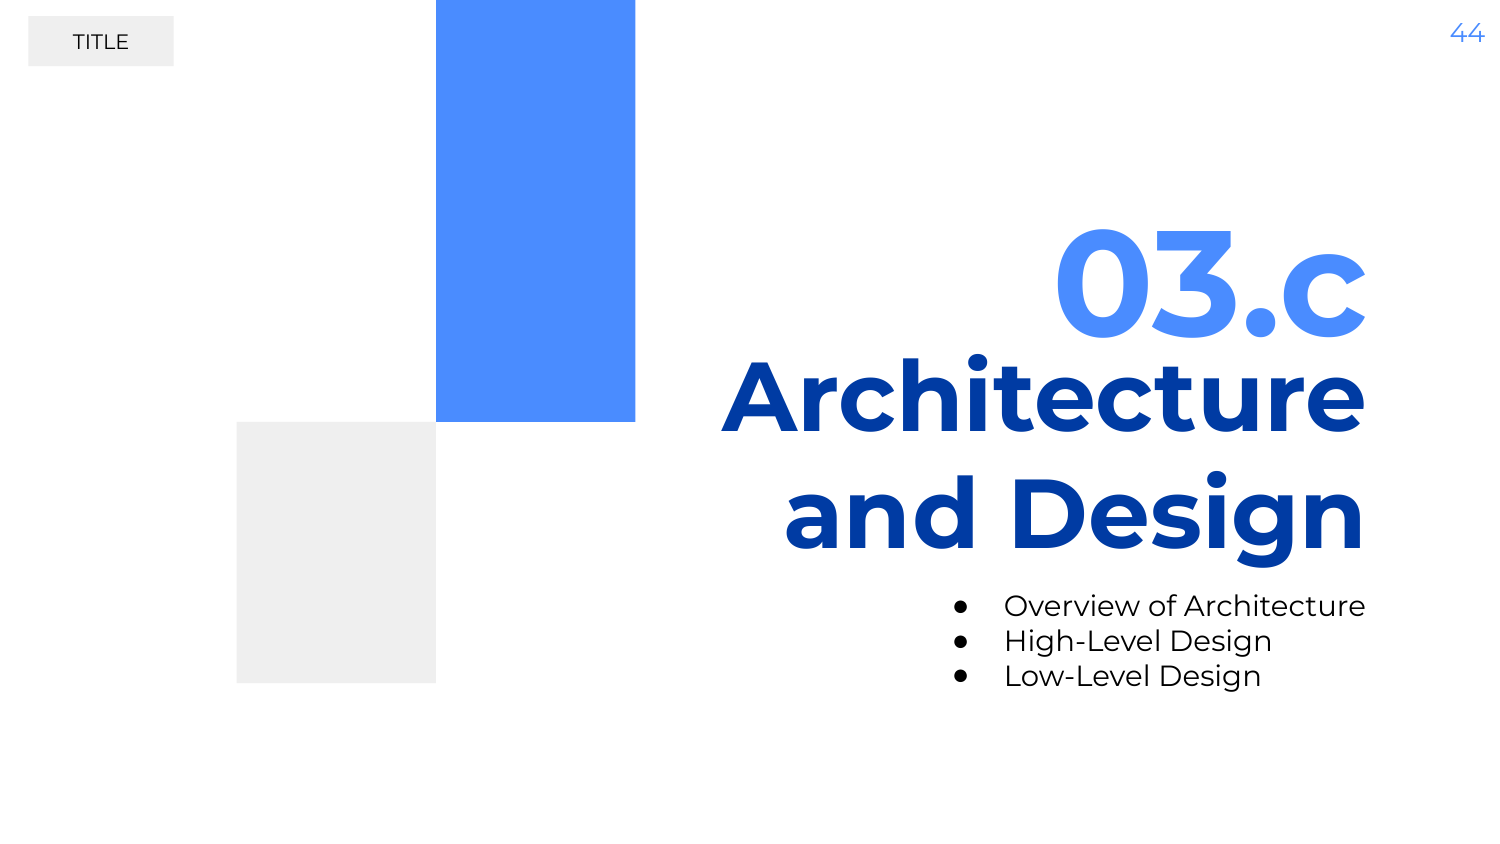

44
TITLE
03.c
# Architecture and Design
Overview of Architecture
High-Level Design
Low-Level Design